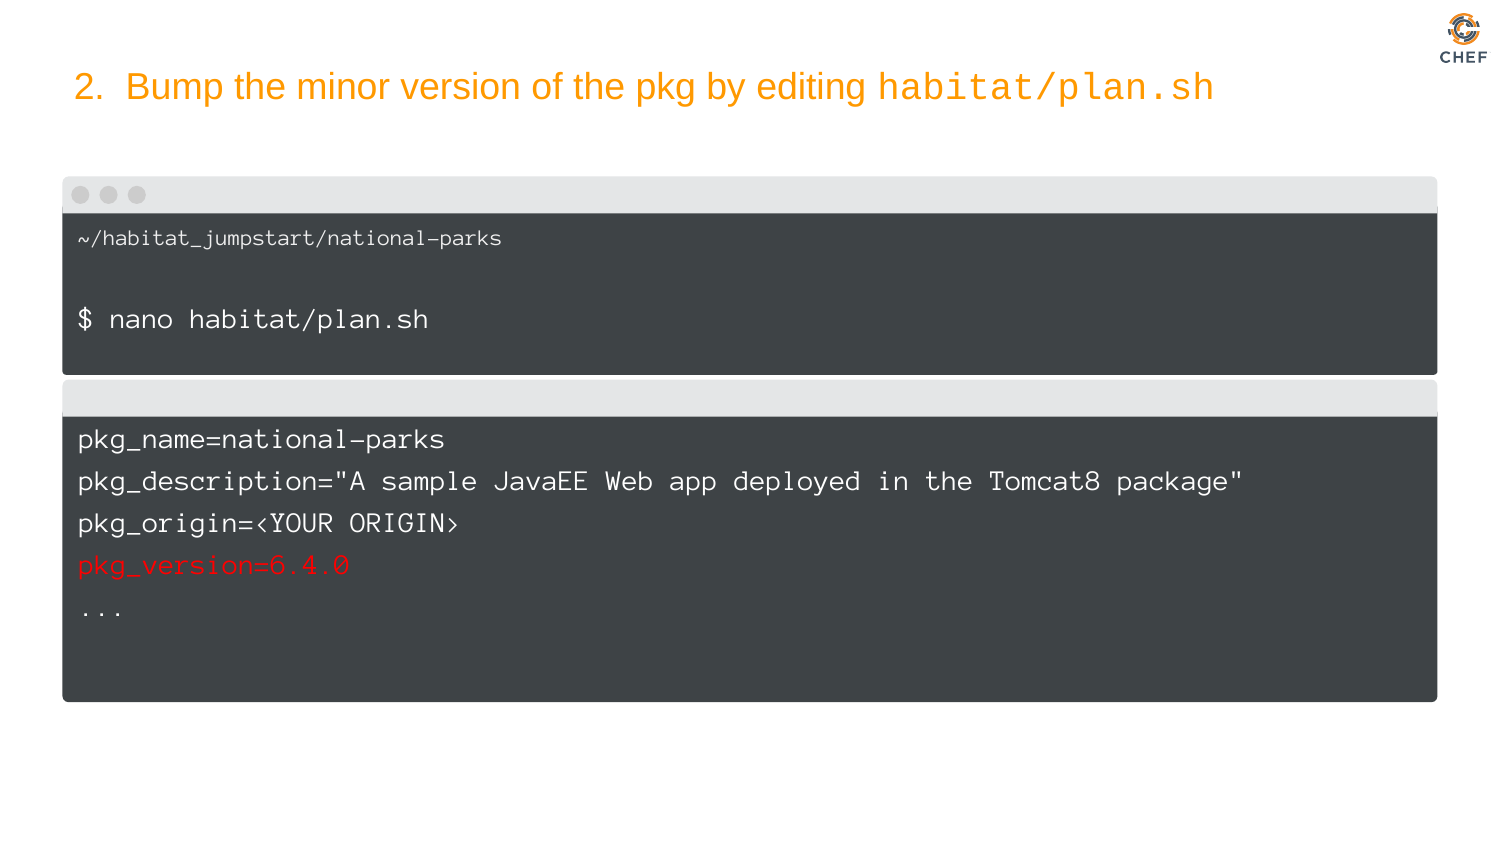

# 2.  Bump the minor version of the pkg by editing habitat/plan.sh

~/habitat_jumpstart/national-parks

$ nano habitat/plan.sh

pkg_name=national-parks
pkg_description="A sample JavaEE Web app deployed in the Tomcat8 package"
pkg_origin=<YOUR ORIGIN>
pkg_version=6.4.0
...